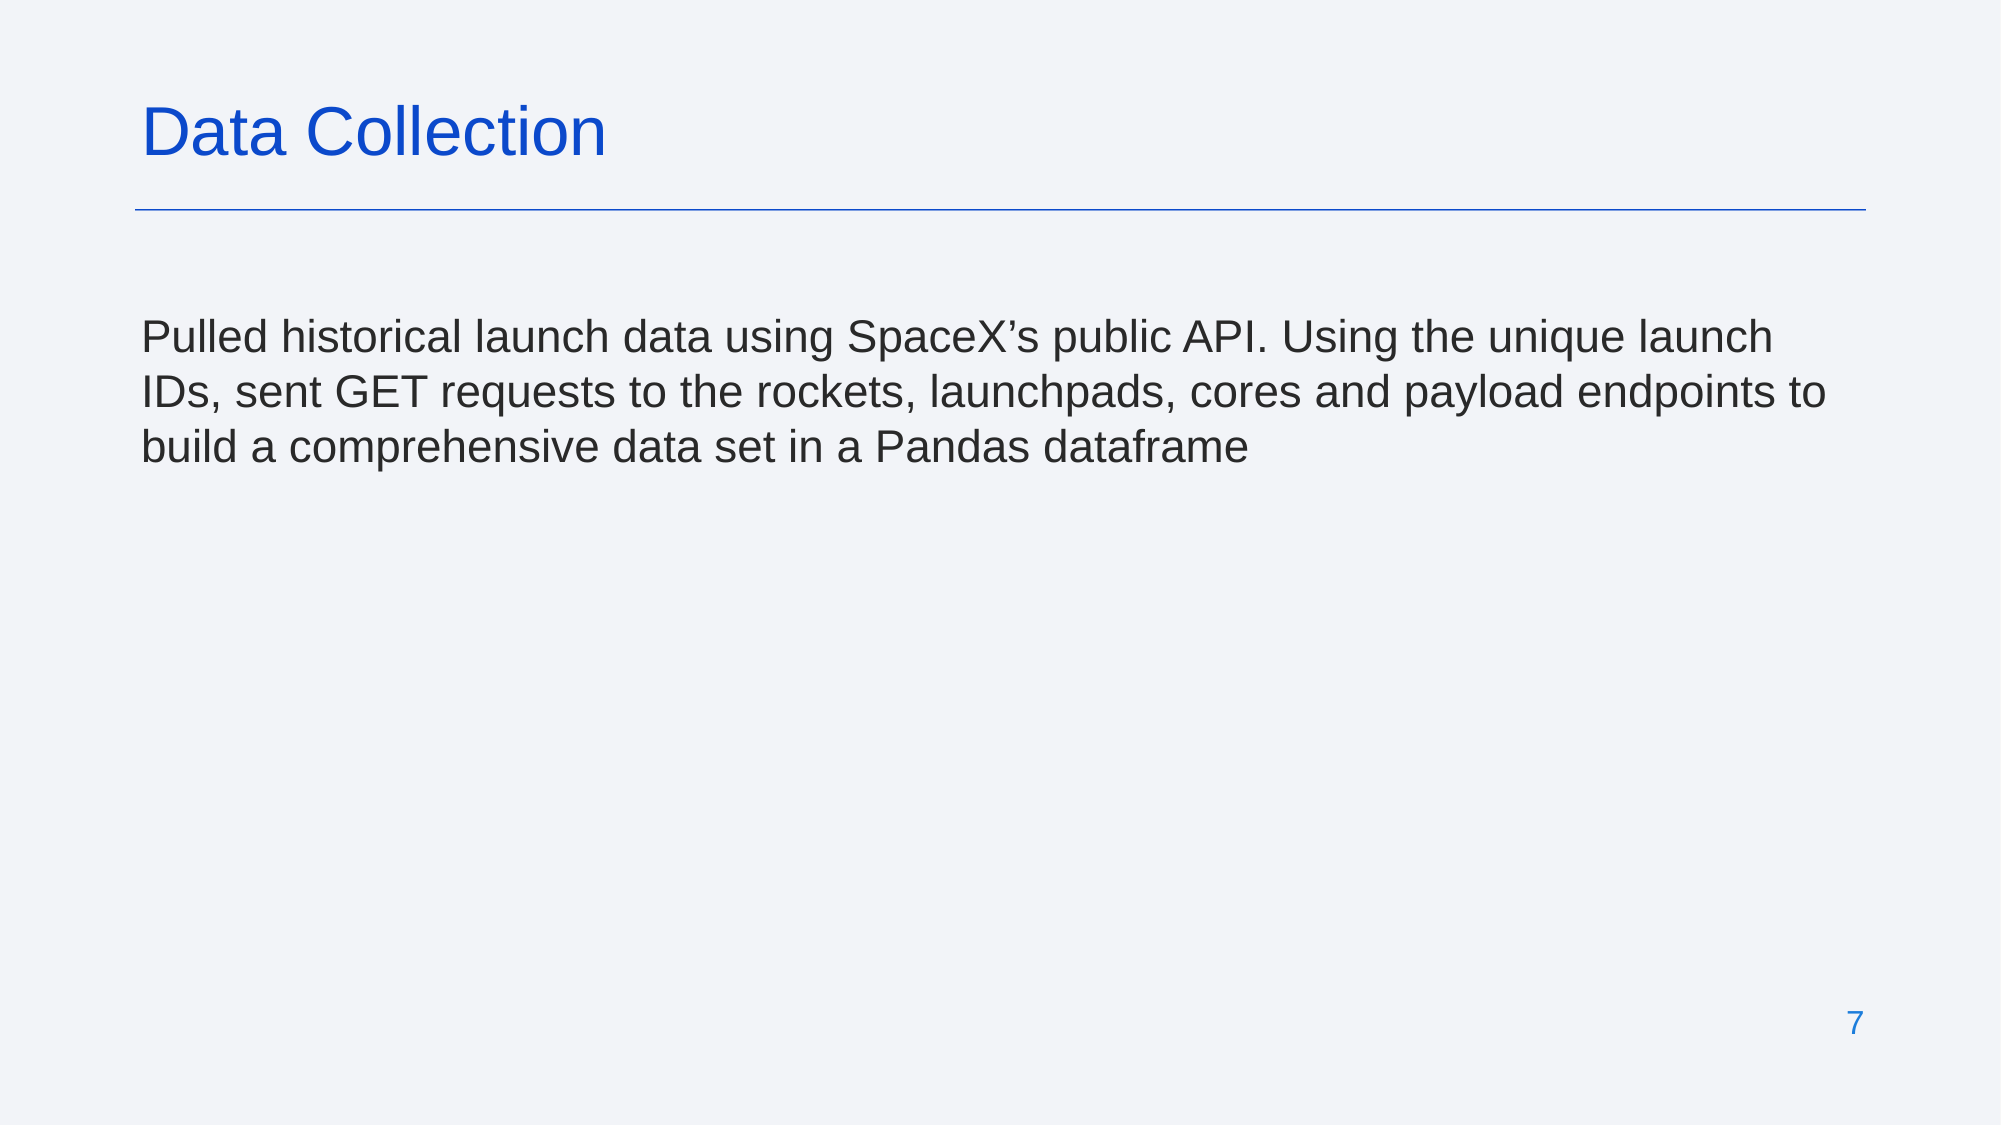

Data Collection
Pulled historical launch data using SpaceX’s public API. Using the unique launch IDs, sent GET requests to the rockets, launchpads, cores and payload endpoints to build a comprehensive data set in a Pandas dataframe

7